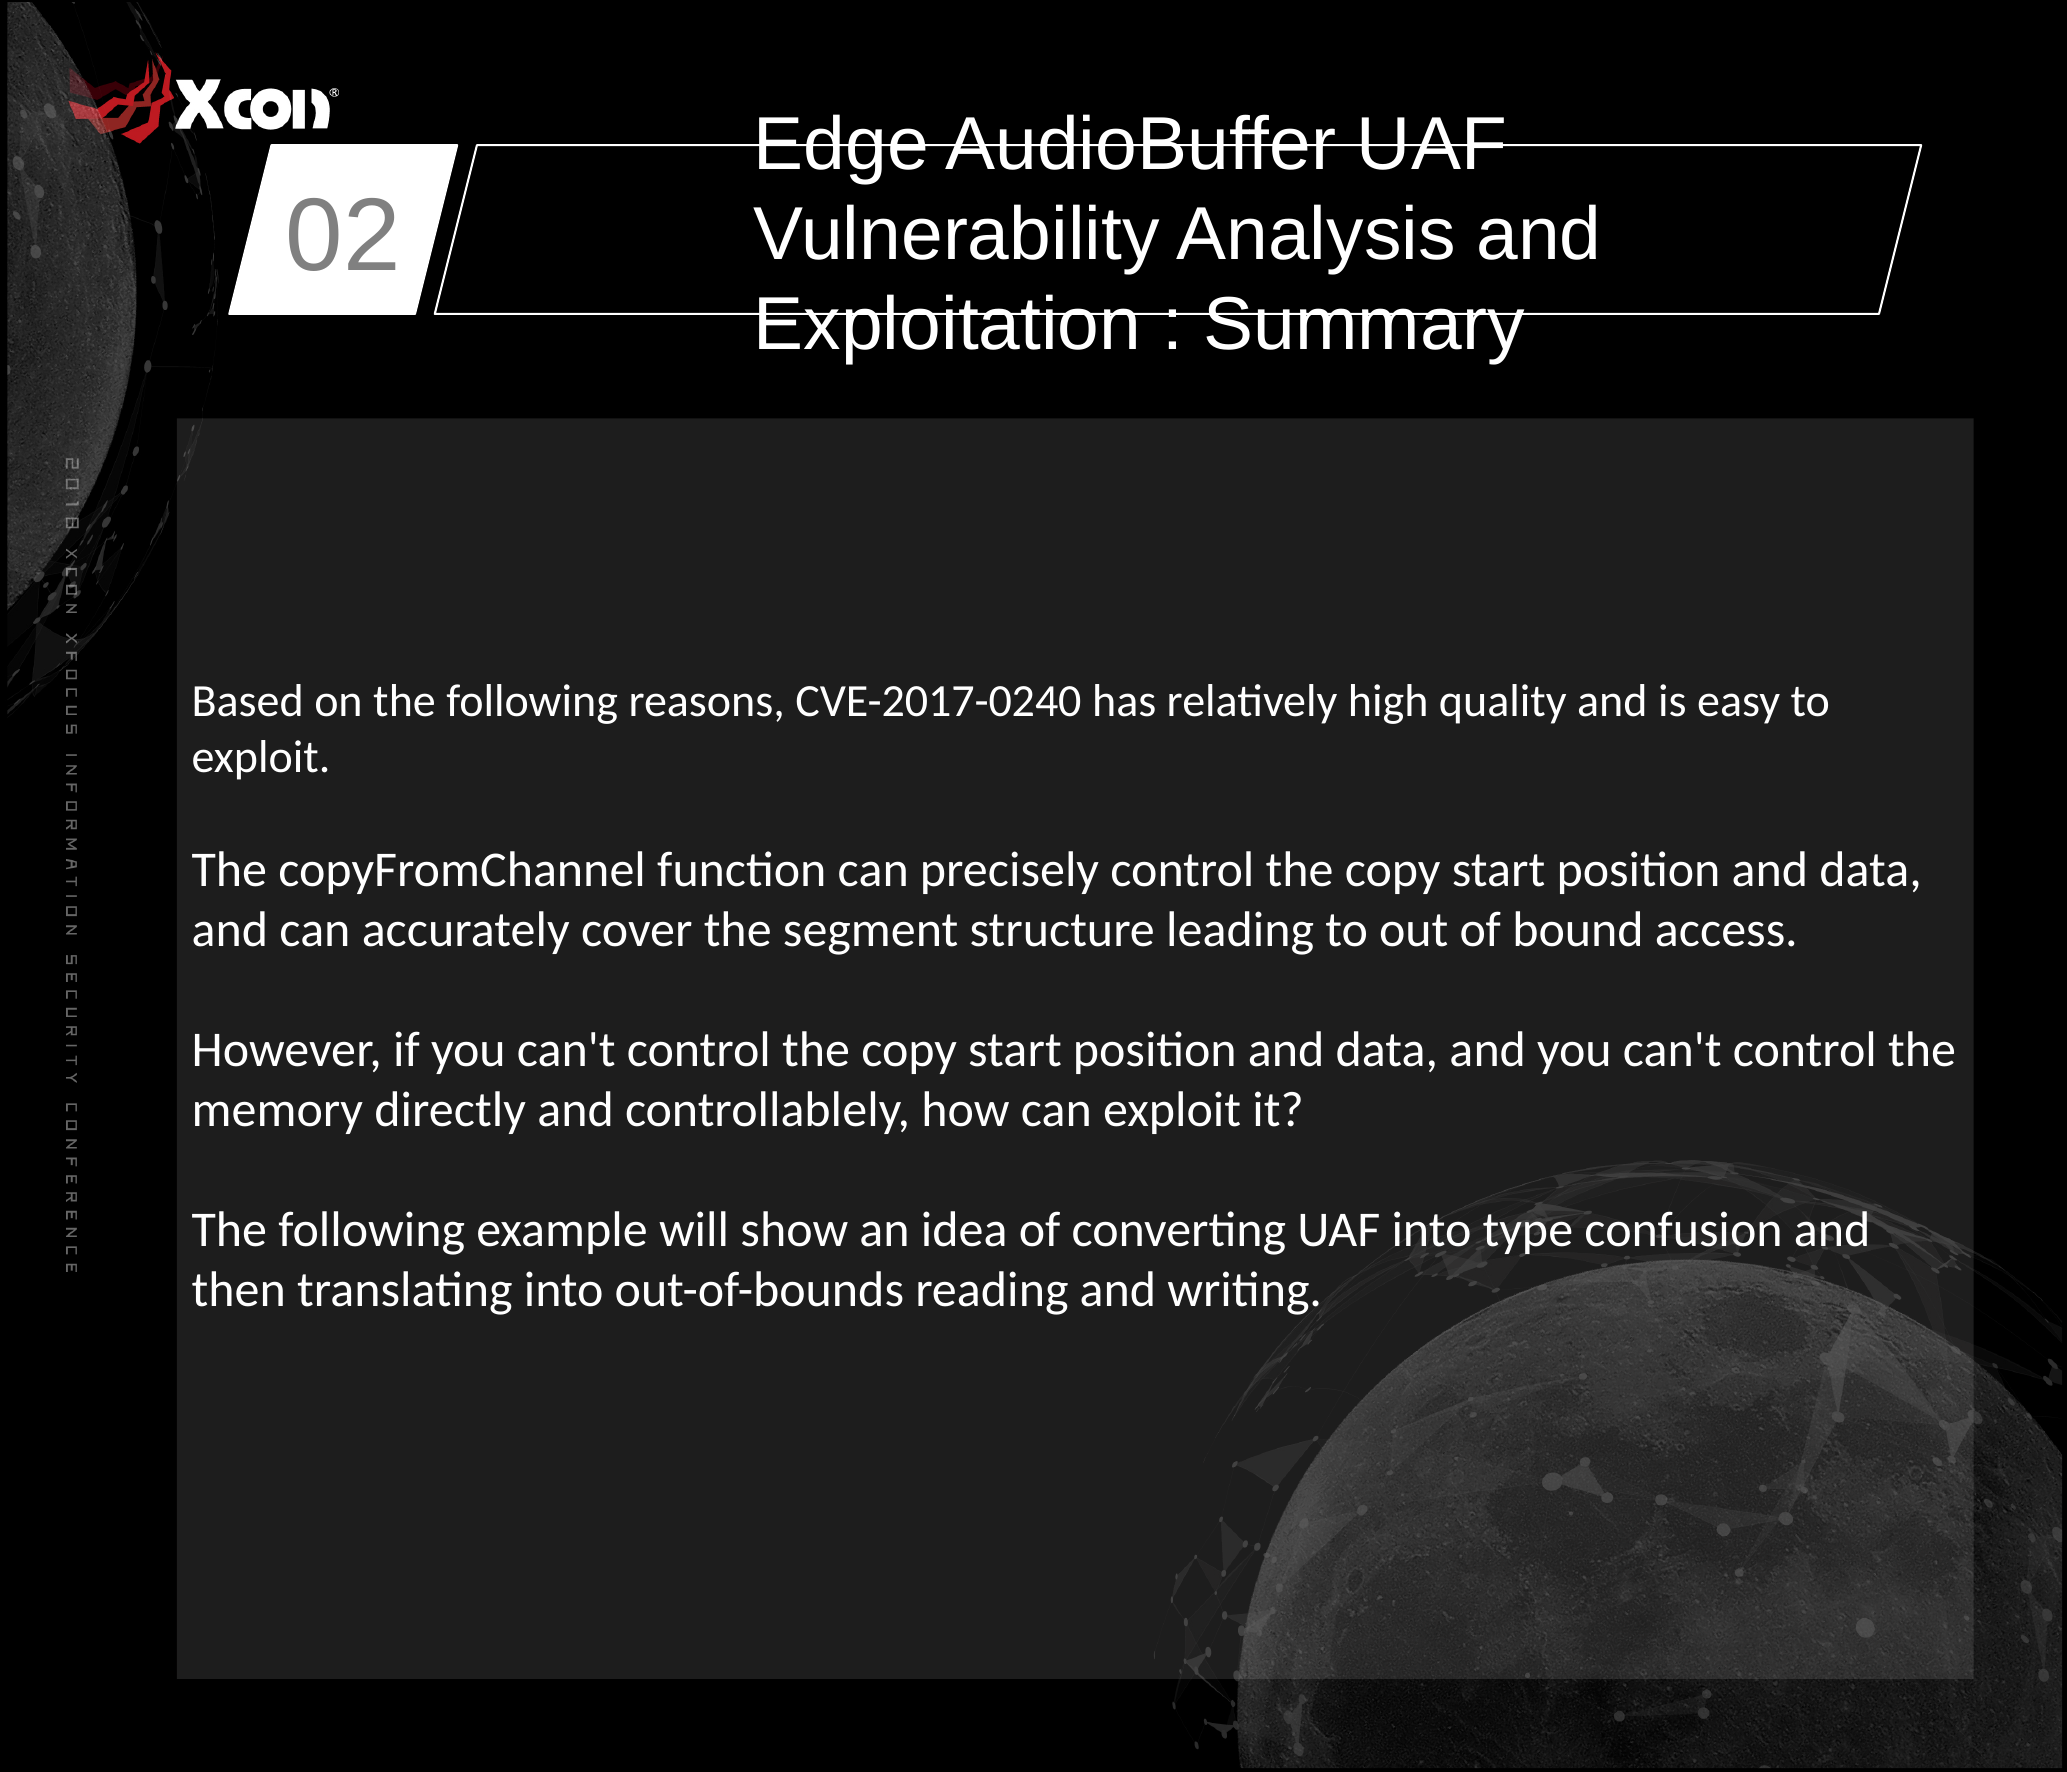

02
Edge AudioBuffer UAF Vulnerability Analysis and Exploitation : Summary

Based on the following reasons, CVE-2017-0240 has relatively high quality and is easy to exploit.

The copyFromChannel function can precisely control the copy start position and data, and can accurately cover the segment structure leading to out of bound access.

However, if you can't control the copy start position and data, and you can't control the memory directly and controllablely, how can exploit it?

The following example will show an idea of converting UAF into type confusion and then translating into out-of-bounds reading and writing.